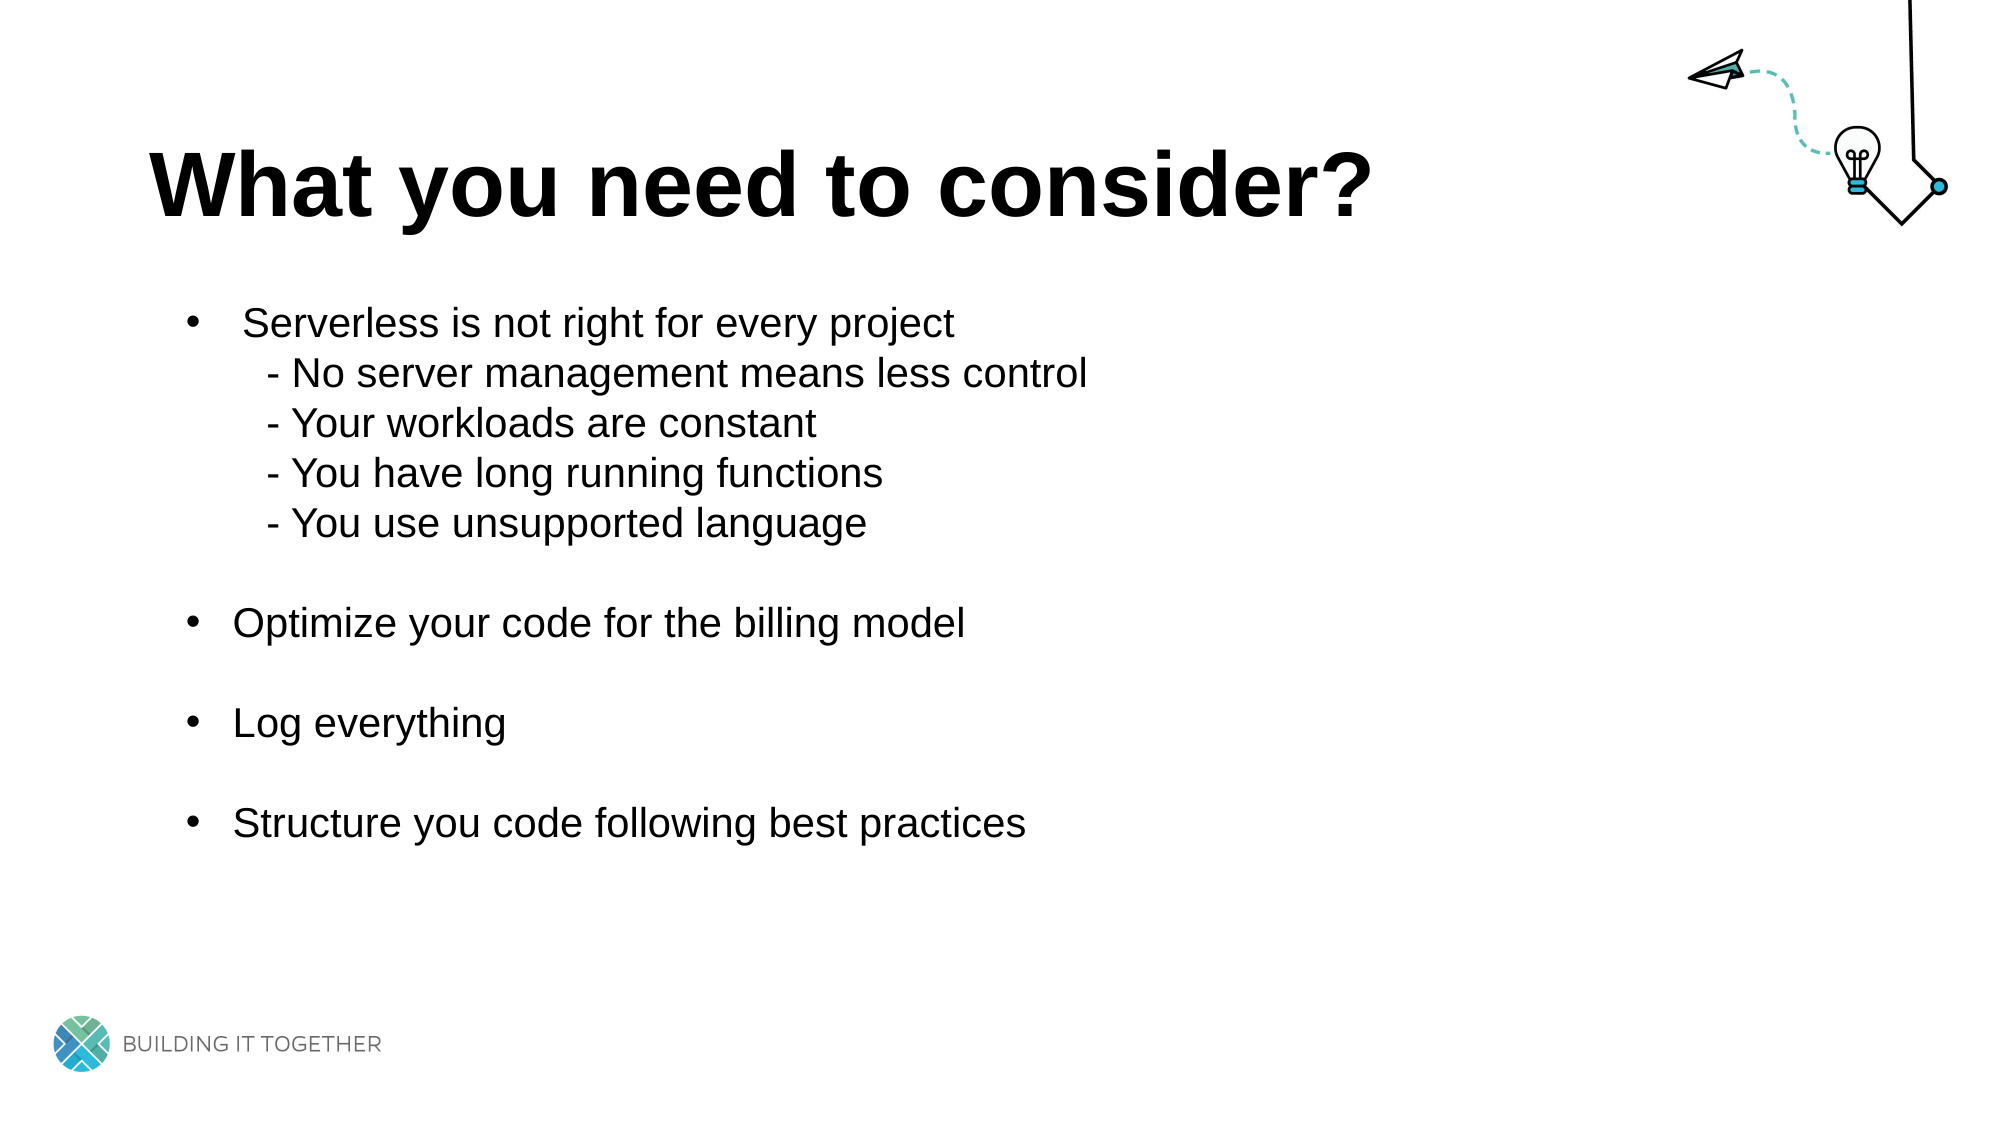

# What you need to consider?
Serverless is not right for every project
       - No server management means less control
       - Your workloads are constant
       - You have long running functions
       - You use unsupported language

Optimize your code for the billing model

Log everything

Structure you code following best practices